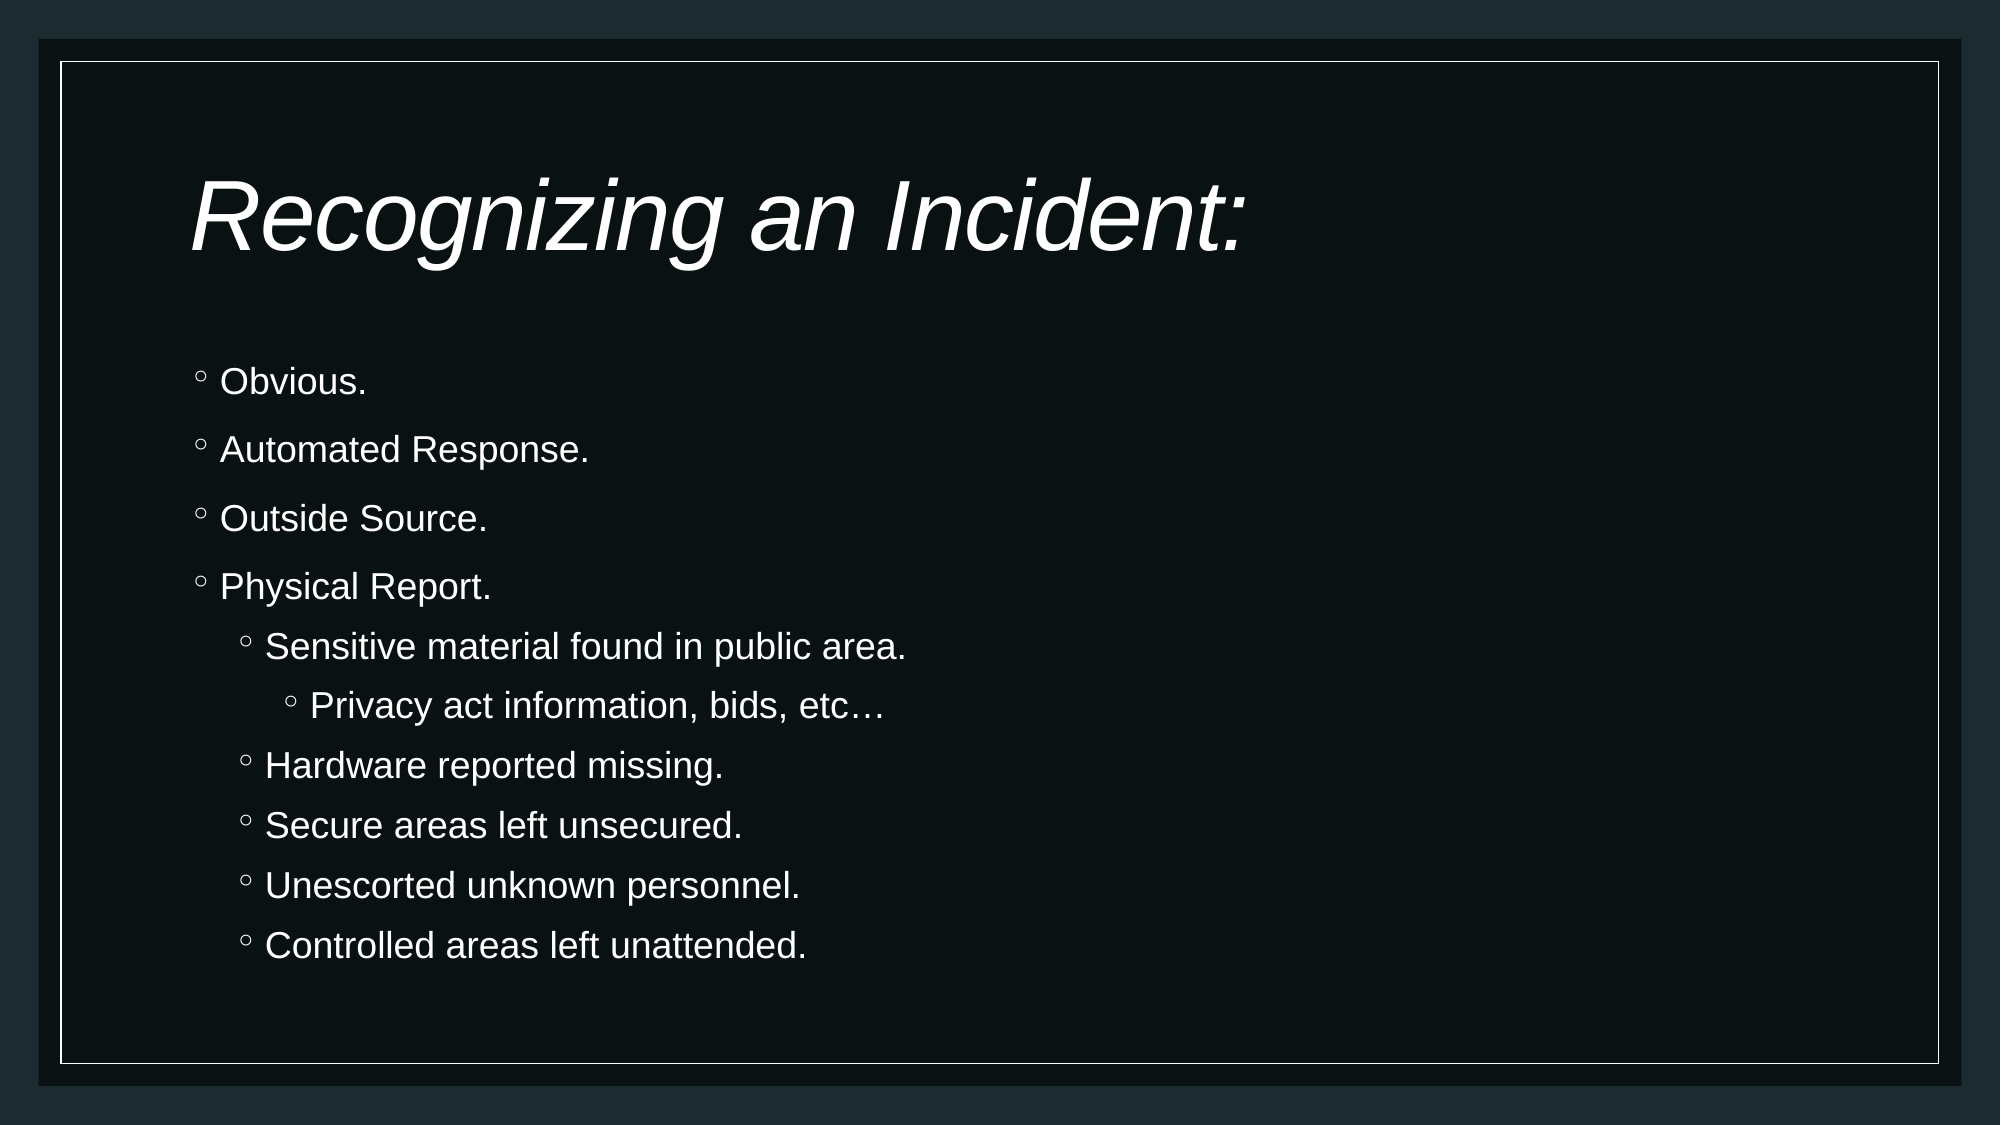

# Recognizing an Incident:
Obvious.
Automated Response.
Outside Source.
Physical Report.
Sensitive material found in public area.
Privacy act information, bids, etc…
Hardware reported missing.
Secure areas left unsecured.
Unescorted unknown personnel.
Controlled areas left unattended.